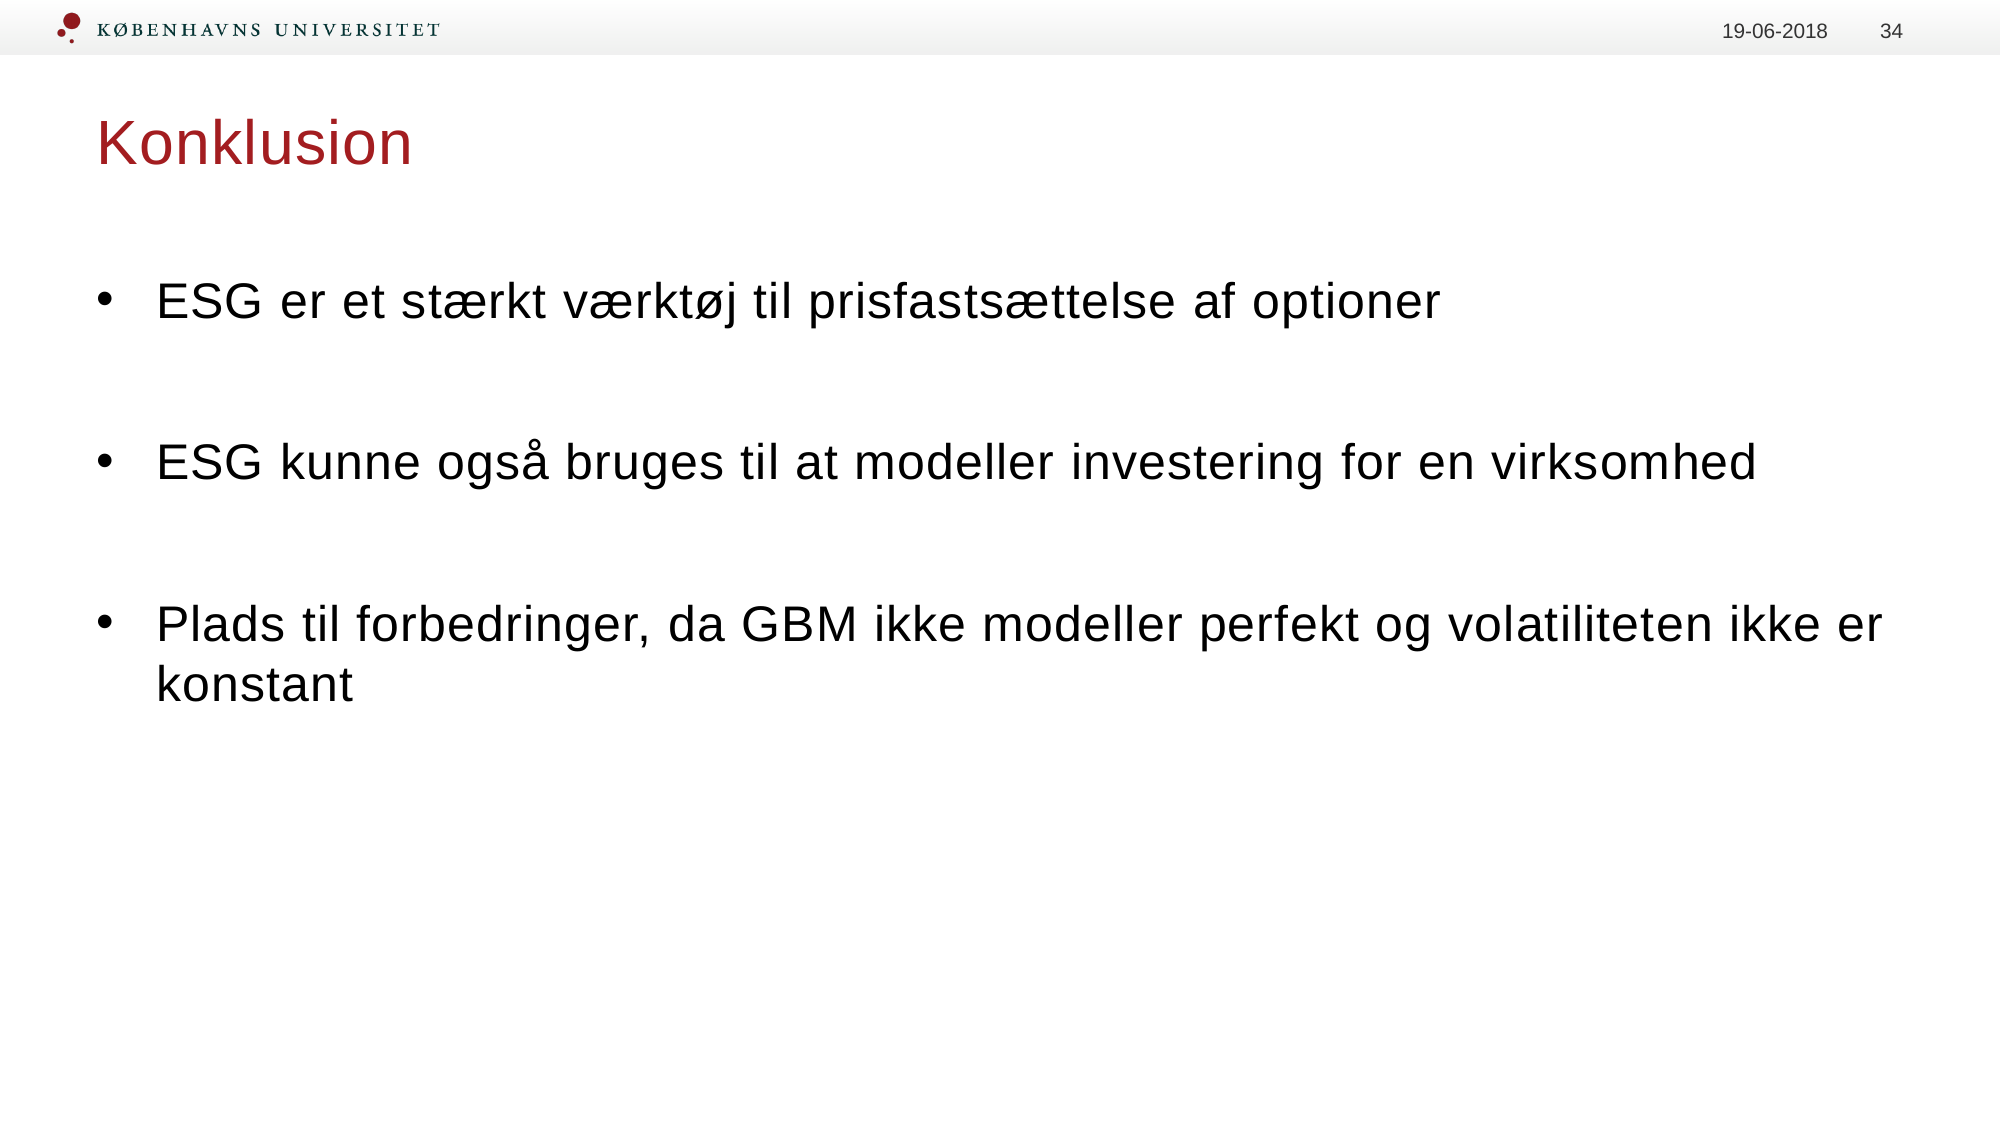

19-06-2018
34
# Konklusion
ESG er et stærkt værktøj til prisfastsættelse af optioner

ESG kunne også bruges til at modeller investering for en virksomhed

Plads til forbedringer, da GBM ikke modeller perfekt og volatiliteten ikke er konstant